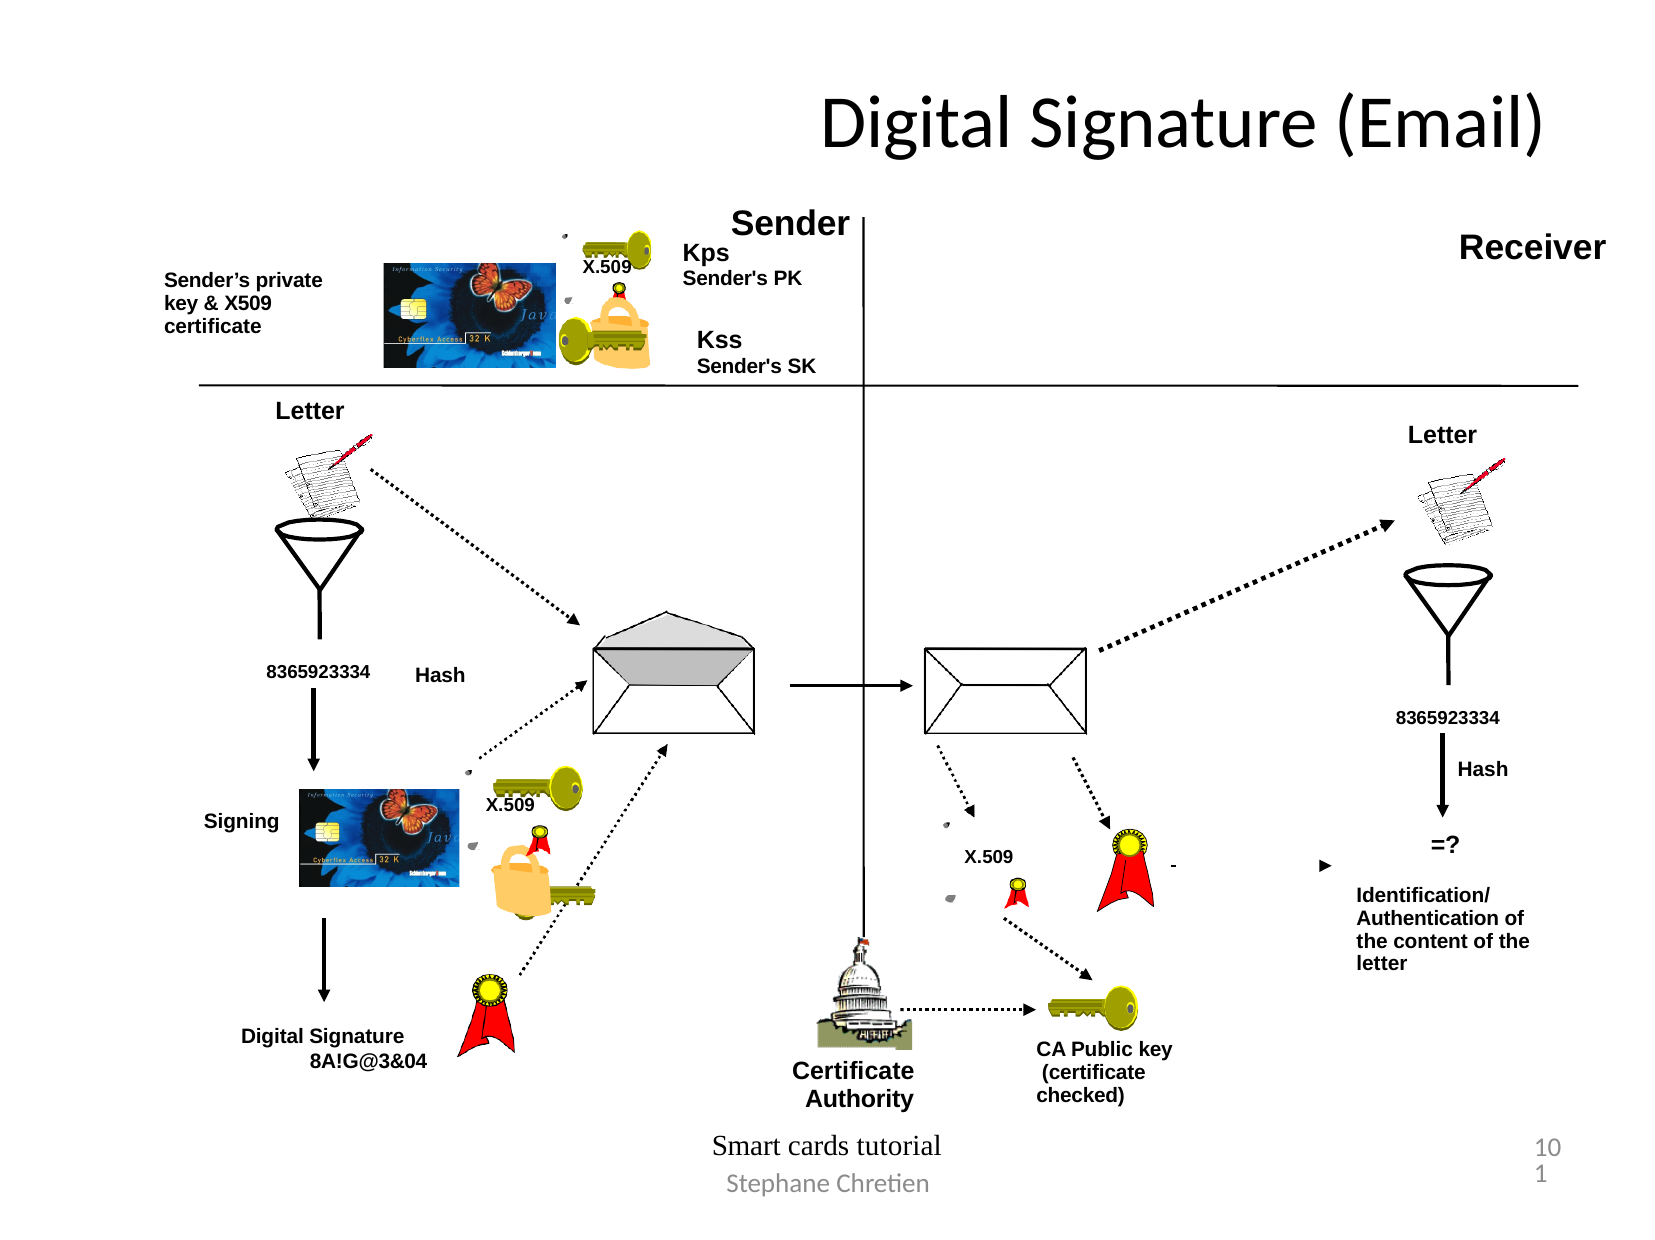

# Digital Signature (Email)
Sender

Receiver

Kps
X.509

Sender's PK
Sender’s private
key & X509
certificate
Kss
Sender's SK

Letter
Letter

8365923334
Hash

8365923334

Hash

X.509

Signing

=?

Identification/  Authentication of  the content of the

X.509

letter

Digital Signature
8A!G@3&04
CA Public key  (certificate  checked)
Certificate  Authority
101
Smart cards tutorial
Stephane Chretien